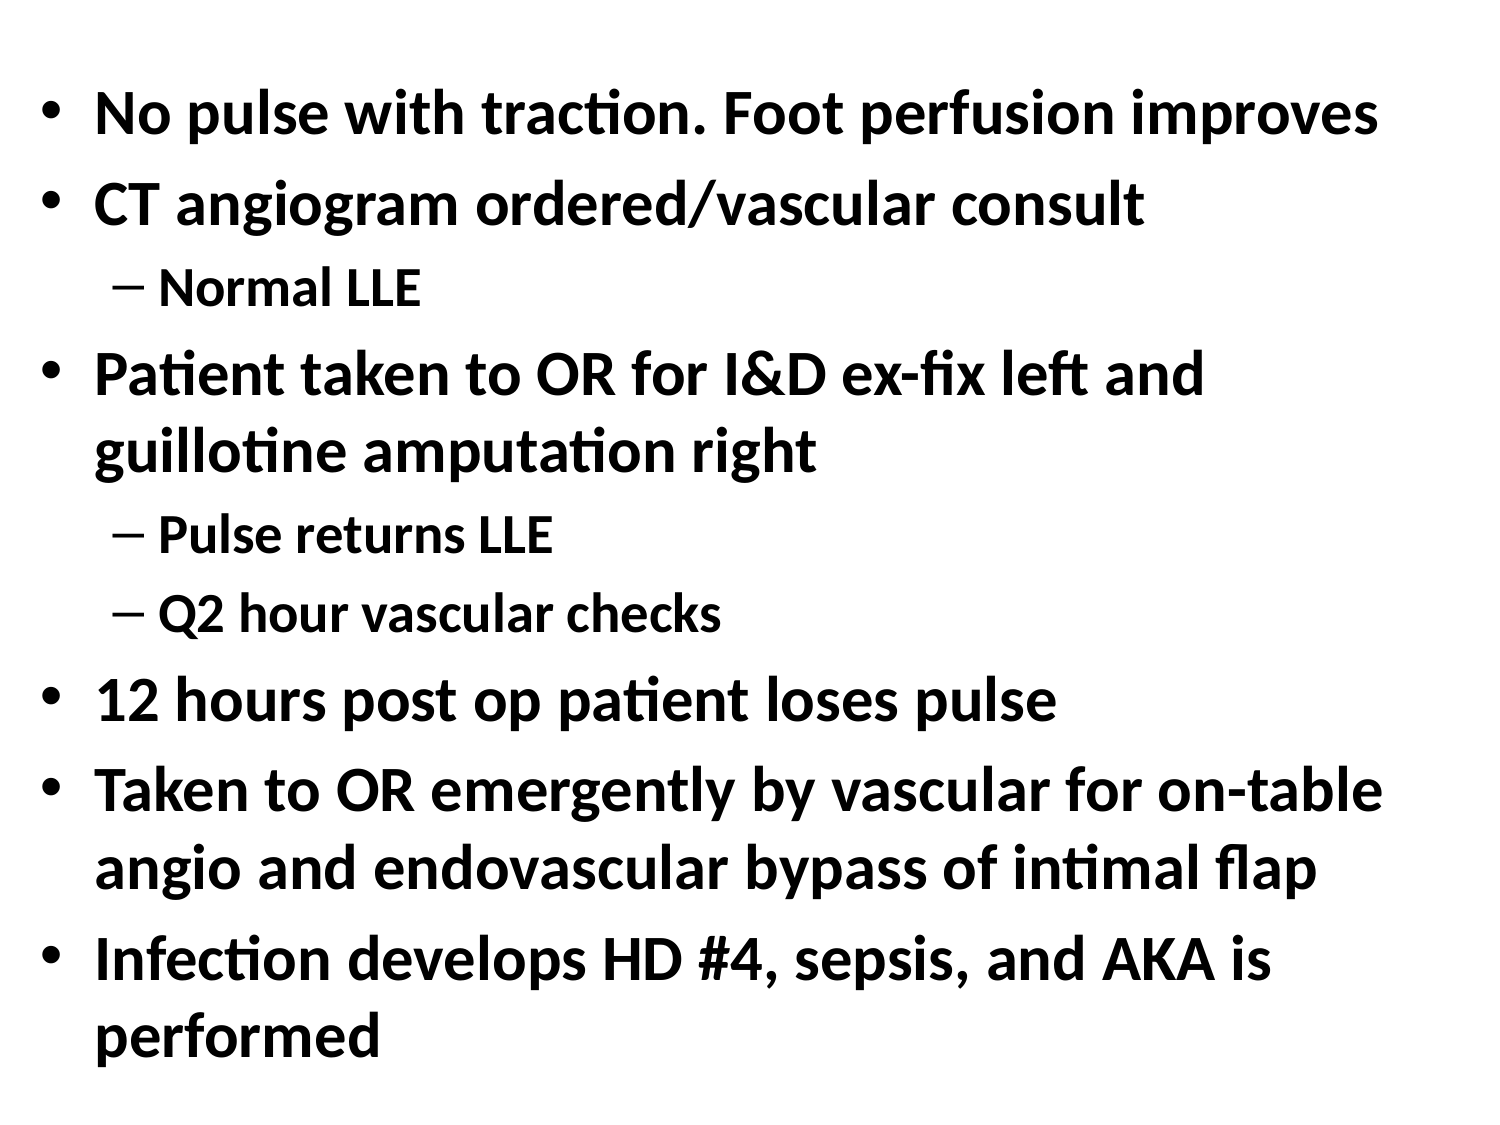

No pulse with traction. Foot perfusion improves
CT angiogram ordered/vascular consult
Normal LLE
Patient taken to OR for I&D ex-fix left and guillotine amputation right
Pulse returns LLE
Q2 hour vascular checks
12 hours post op patient loses pulse
Taken to OR emergently by vascular for on-table angio and endovascular bypass of intimal flap
Infection develops HD #4, sepsis, and AKA is performed